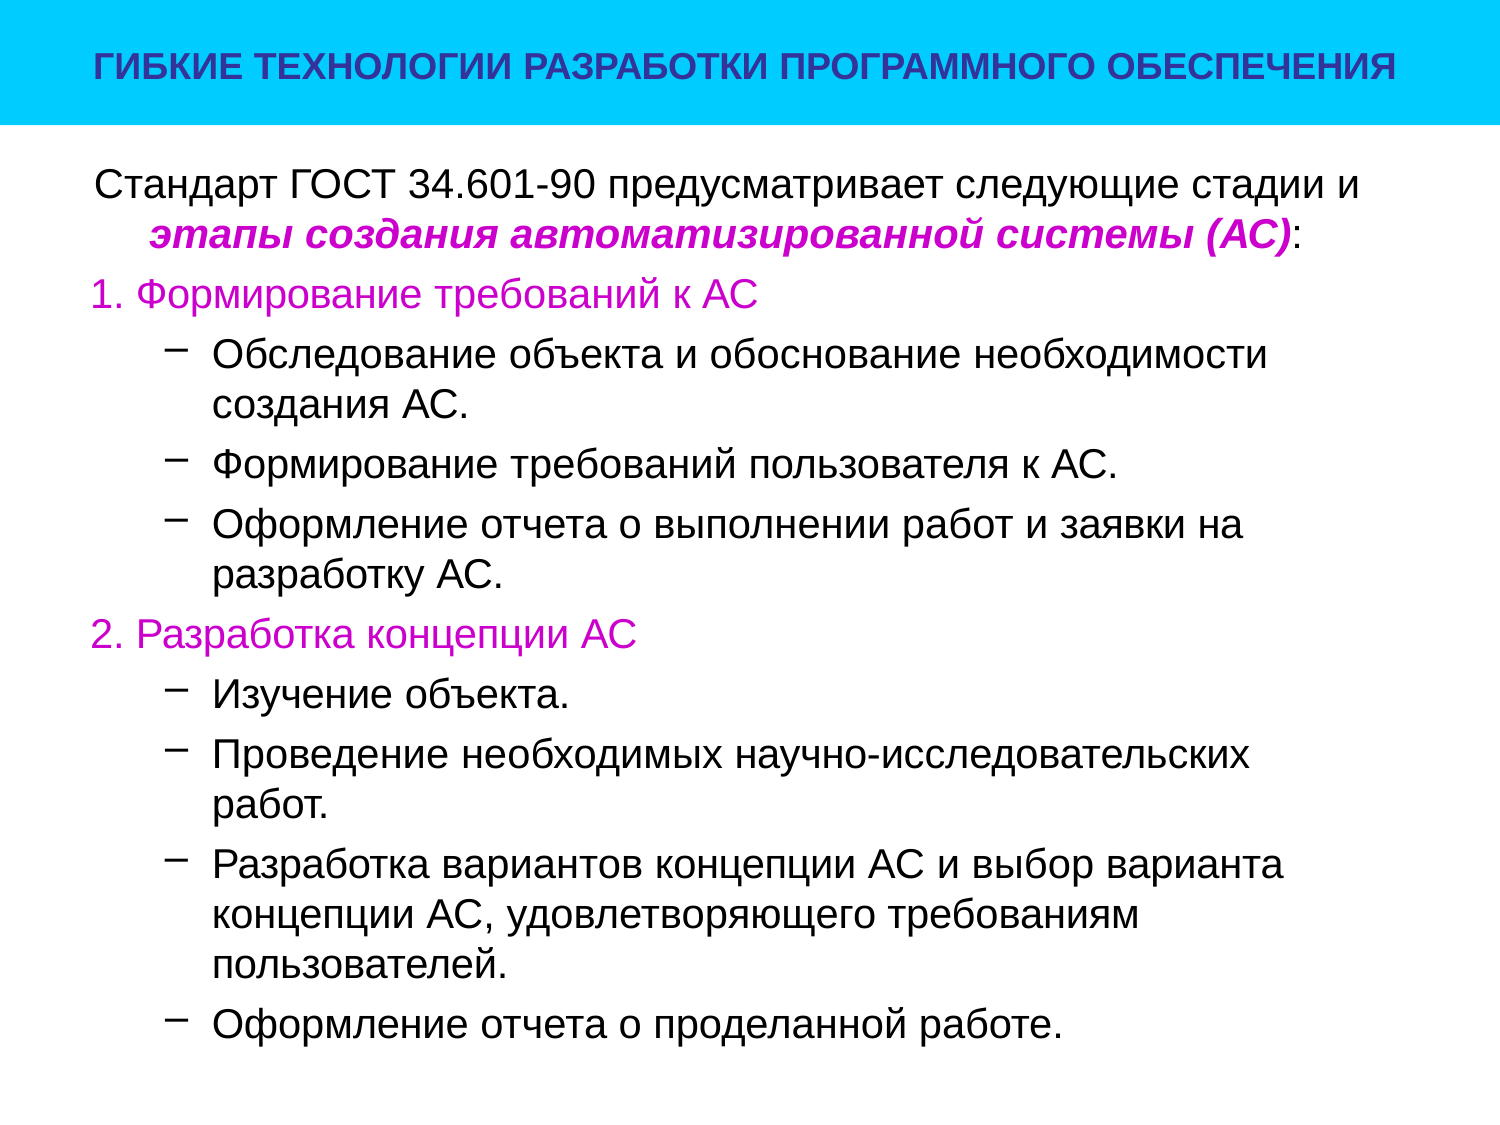

ГИБКИЕ ТЕХНОЛОГИИ РАЗРАБОТКИ ПРОГРАММНОГО ОБЕСПЕЧЕНИЯ
# Стандарт ГОСТ 34.601-90 предусматривает следующие стадии и
этапы создания автоматизированной системы (АС):
Формирование требований к АС
Обследование объекта и обоснование необходимости создания АС.
Формирование требований пользователя к АС.
Оформление отчета о выполнении работ и заявки на разработку АС.
Разработка концепции АС
Изучение объекта.
Проведение необходимых научно-исследовательских работ.
Разработка вариантов концепции АС и выбор варианта концепции АС, удовлетворяющего требованиям пользователей.
Оформление отчета о проделанной работе.